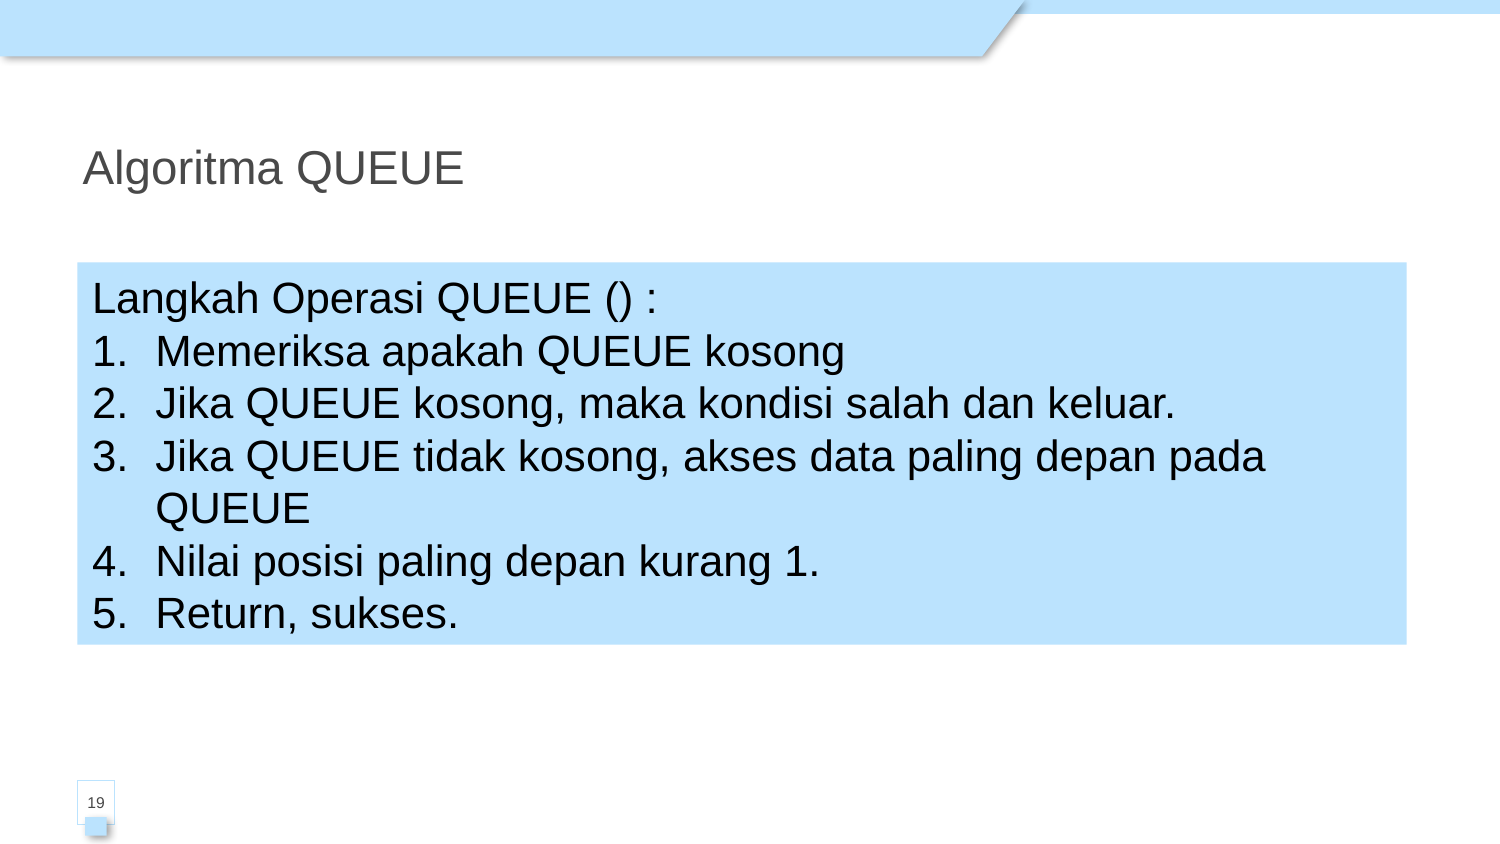

# Algoritma QUEUE
Langkah Operasi QUEUE () :
Memeriksa apakah QUEUE kosong
Jika QUEUE kosong, maka kondisi salah dan keluar.
Jika QUEUE tidak kosong, akses data paling depan pada QUEUE
Nilai posisi paling depan kurang 1.
Return, sukses.
19